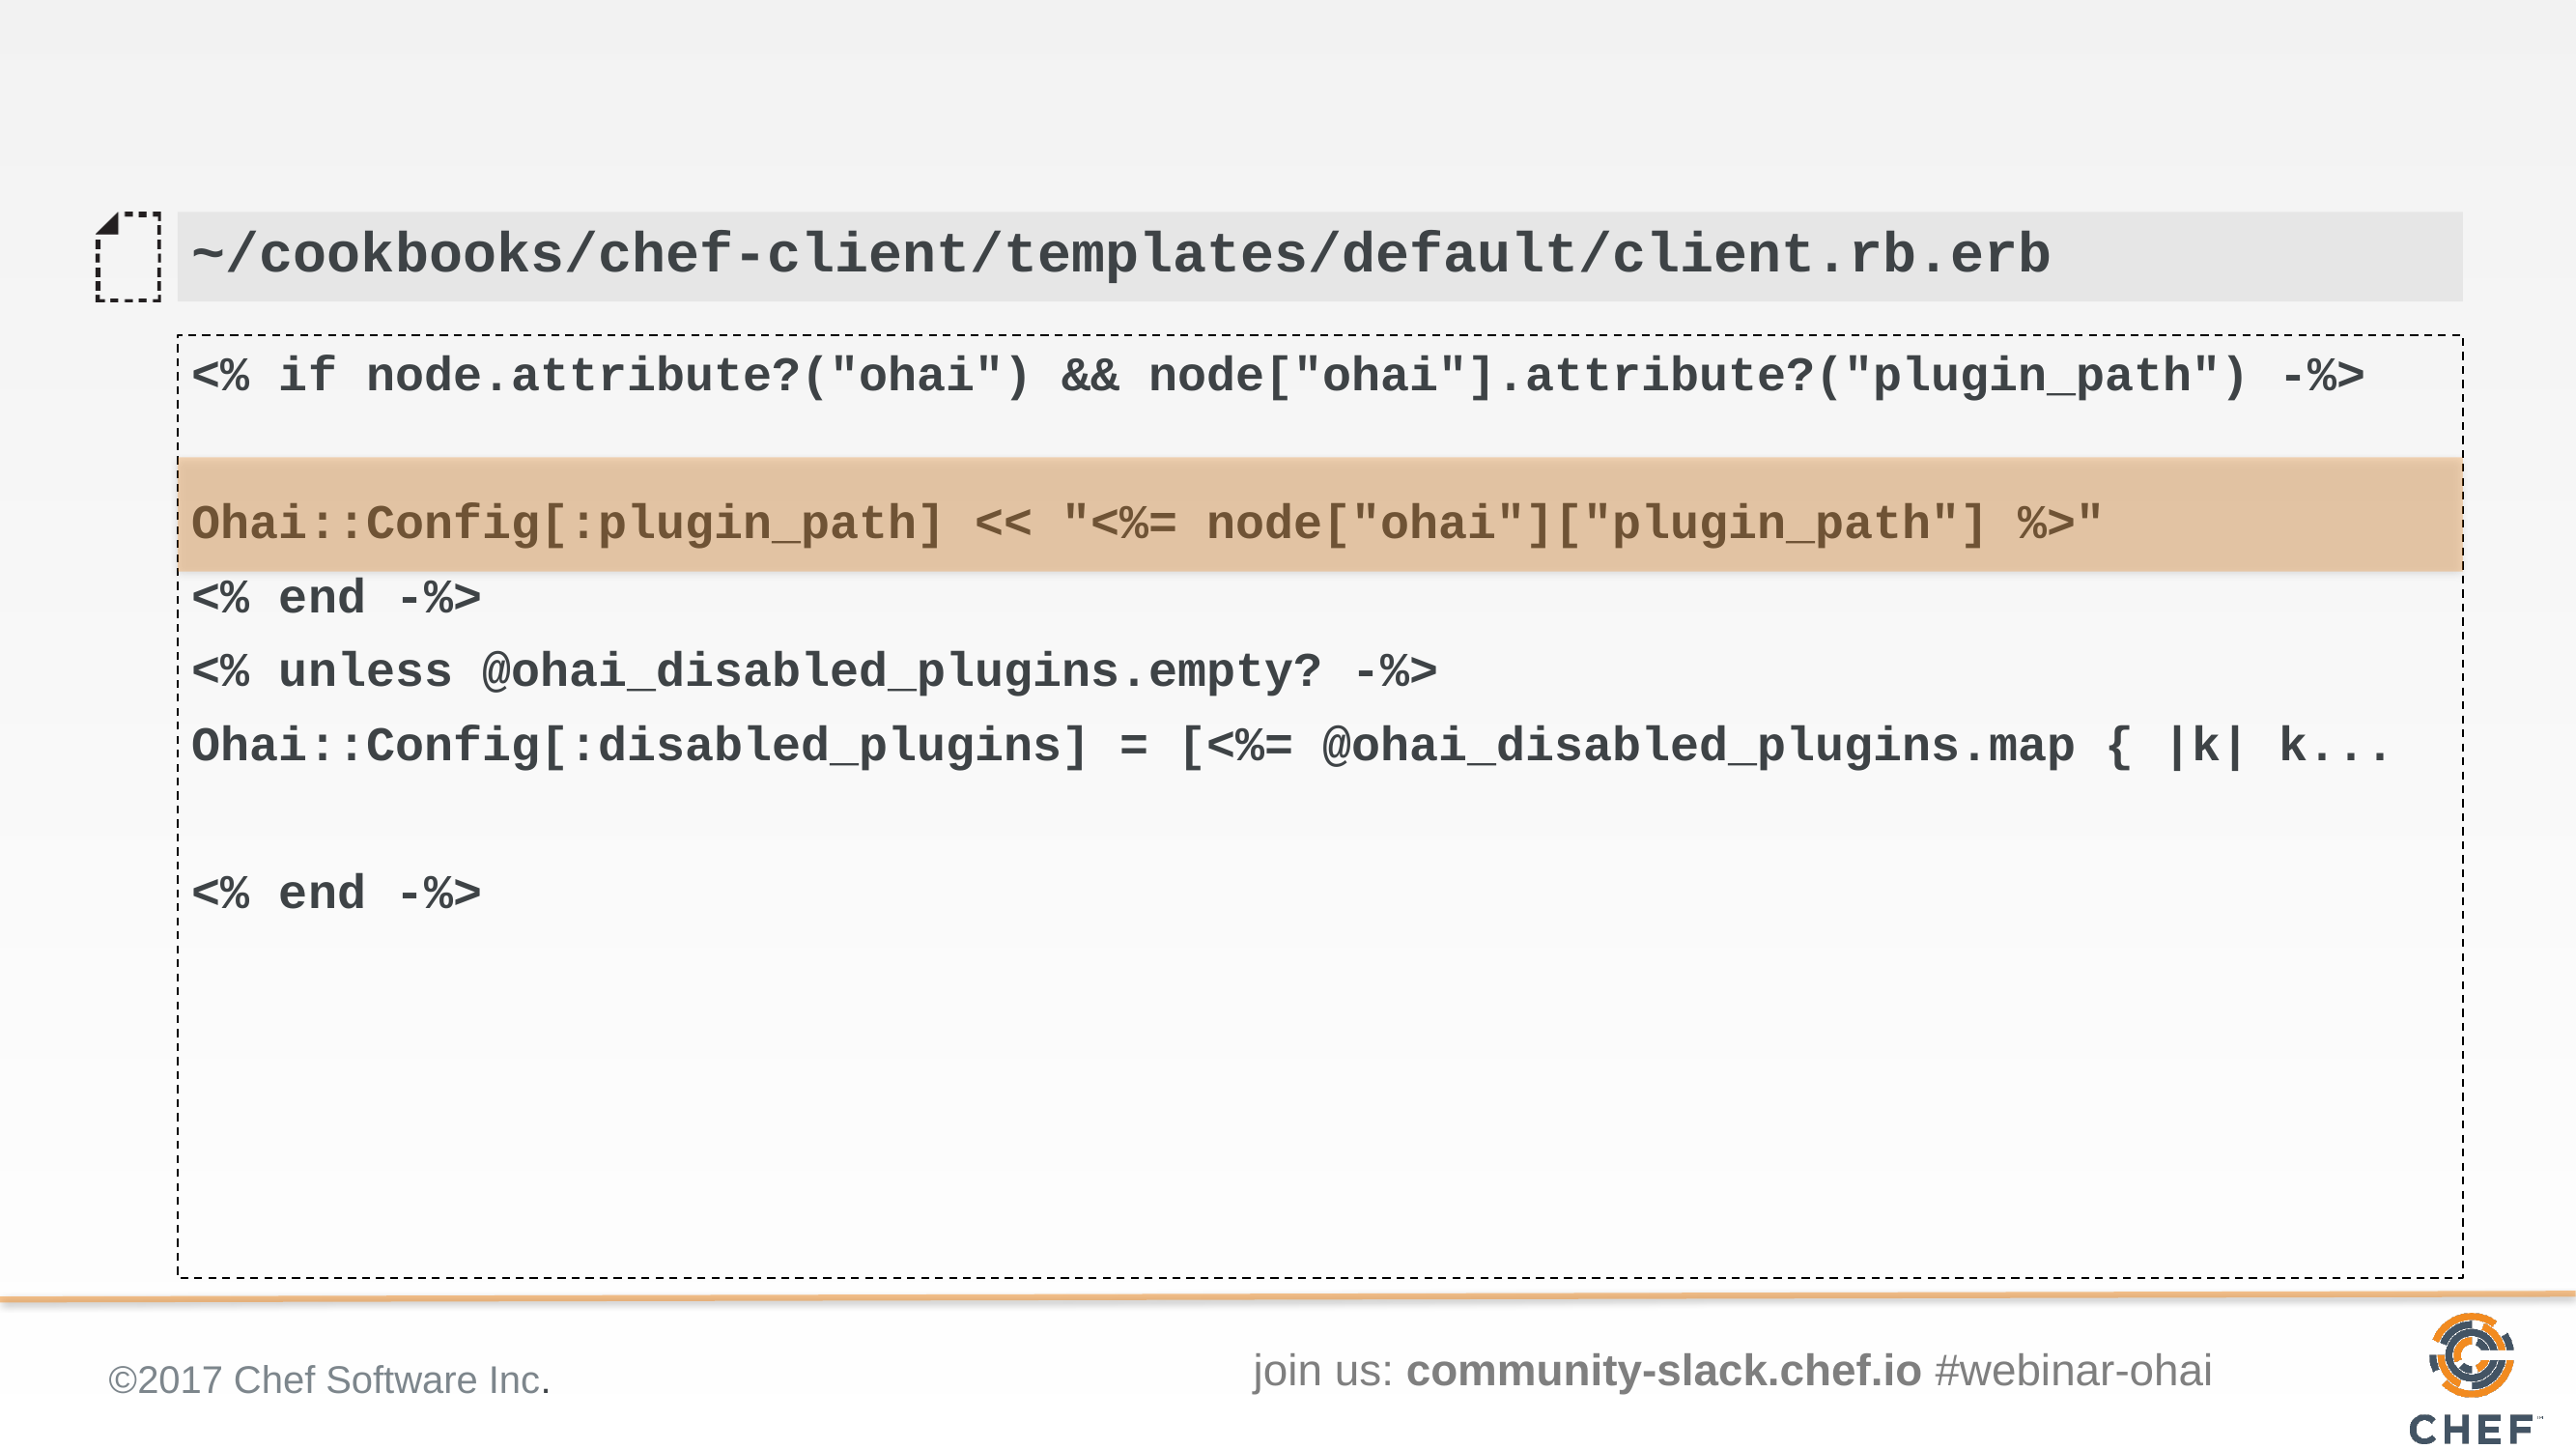

#
~/cookbooks/chef-client/templates/default/client.rb.erb
<% if node.attribute?("ohai") && node["ohai"].attribute?("plugin_path") -%>

Ohai::Config[:plugin_path] << "<%= node["ohai"]["plugin_path"] %>"
<% end -%>
<% unless @ohai_disabled_plugins.empty? -%>
Ohai::Config[:disabled_plugins] = [<%= @ohai_disabled_plugins.map { |k| k...

<% end -%>